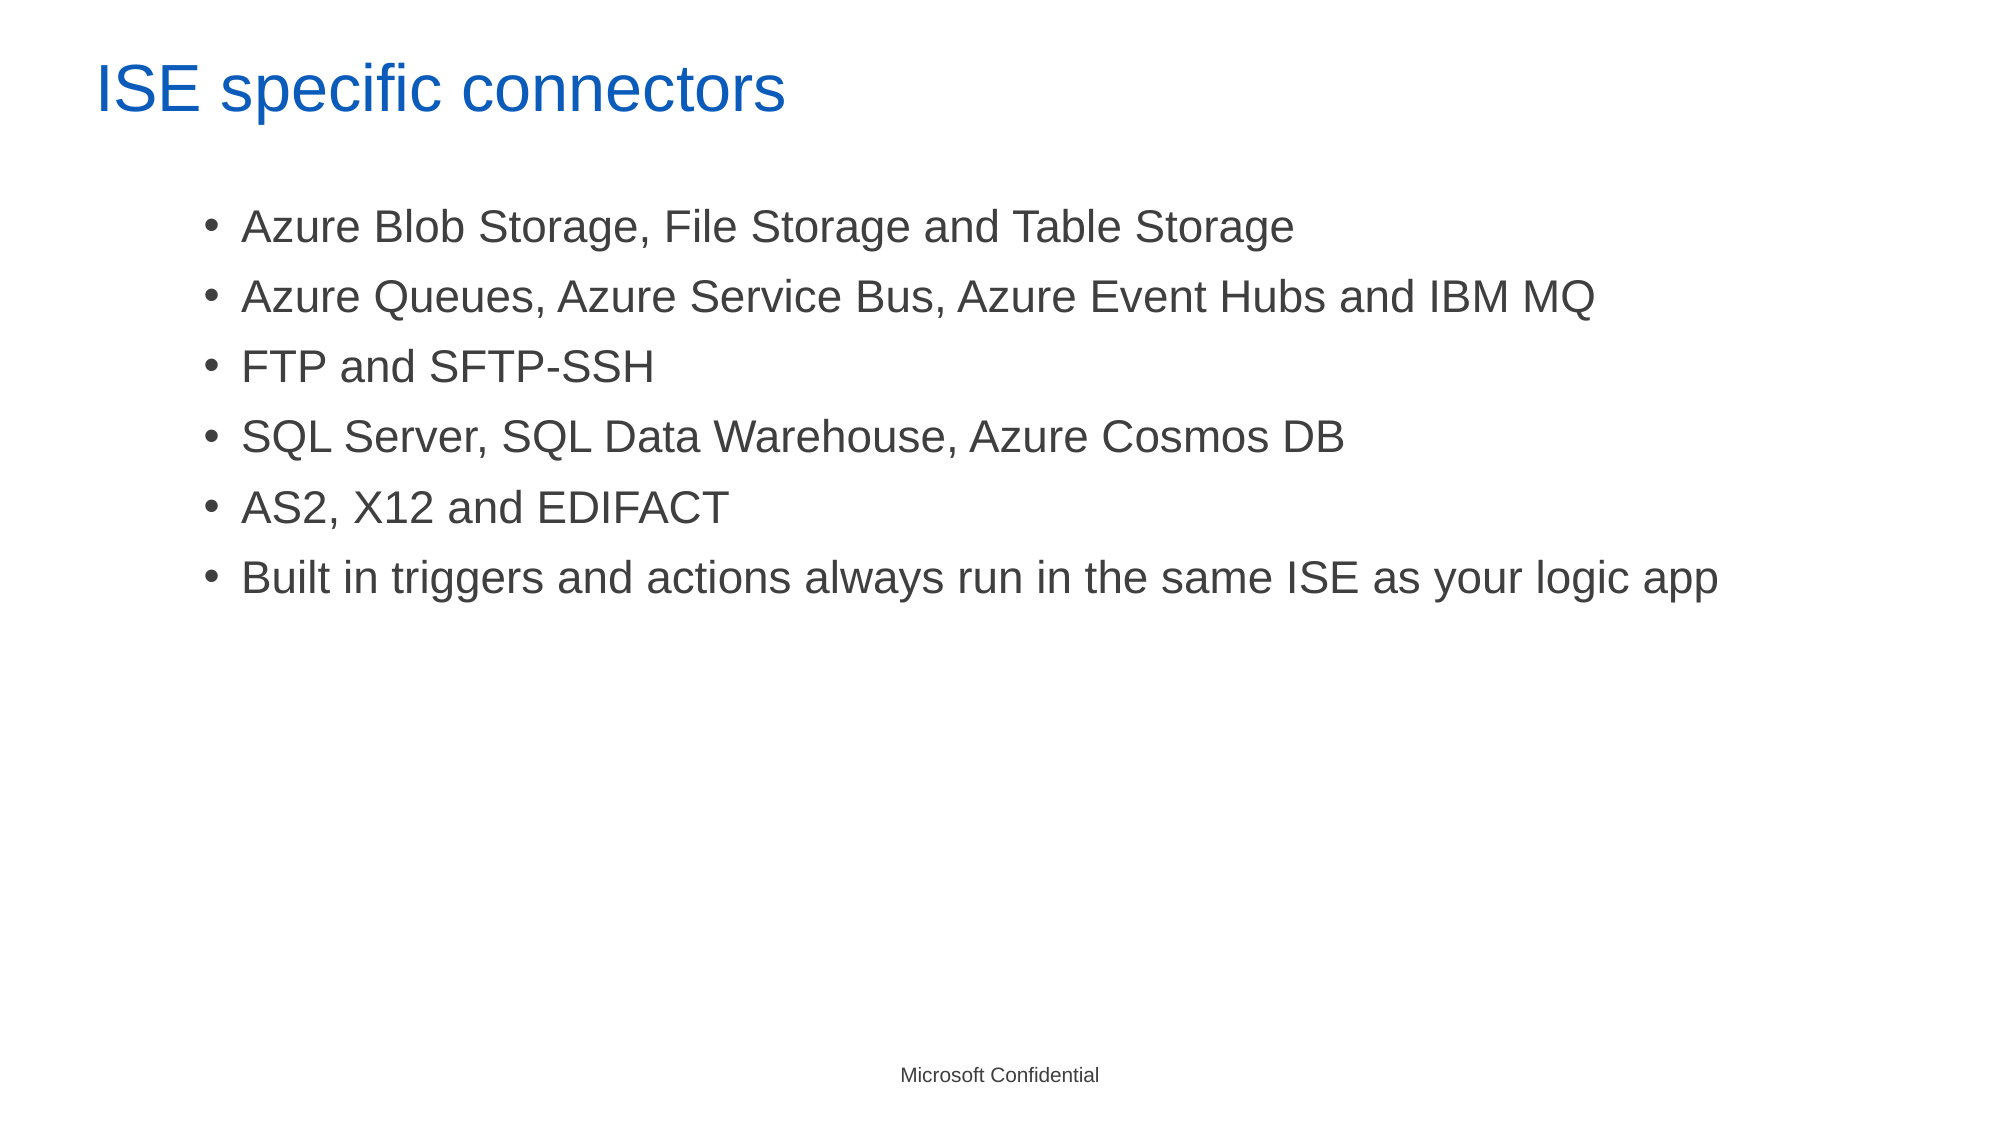

# ISE specific connectors
Azure Blob Storage, File Storage and Table Storage
Azure Queues, Azure Service Bus, Azure Event Hubs and IBM MQ
FTP and SFTP-SSH
SQL Server, SQL Data Warehouse, Azure Cosmos DB
AS2, X12 and EDIFACT
Built in triggers and actions always run in the same ISE as your logic app